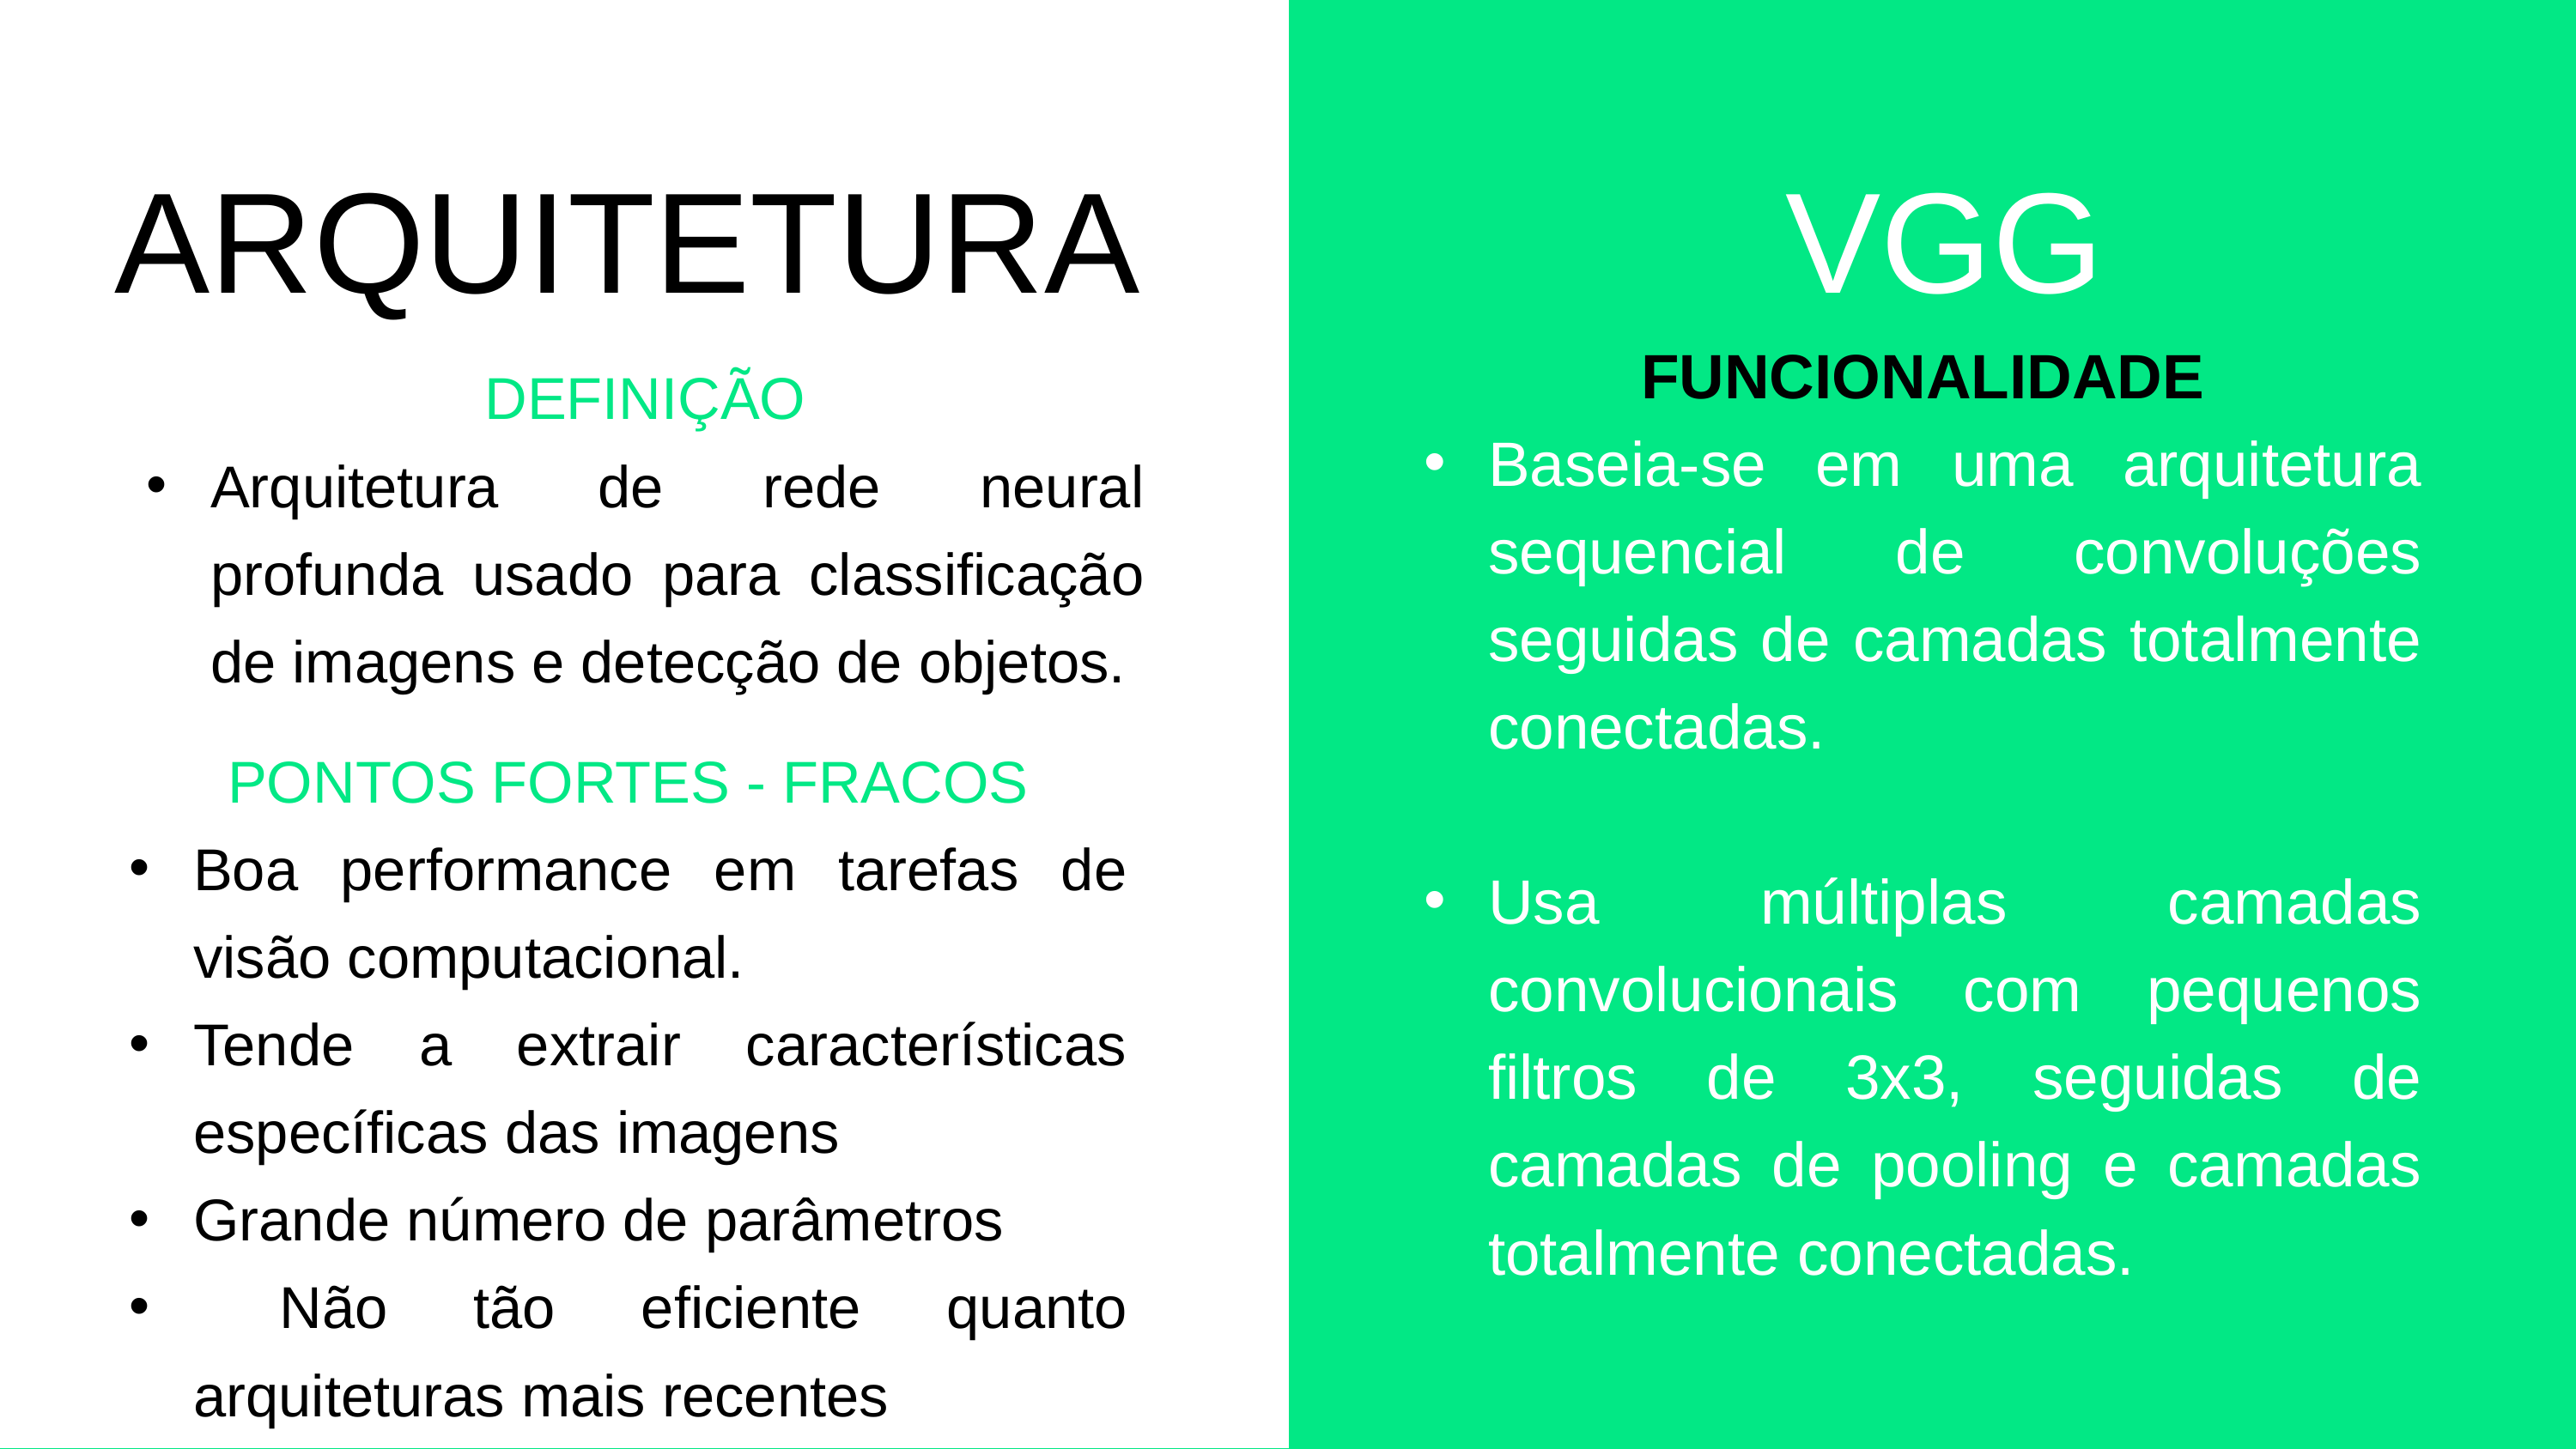

ARQUITETURA
VGG
FUNCIONALIDADE
Baseia-se em uma arquitetura sequencial de convoluções seguidas de camadas totalmente conectadas.

Usa múltiplas camadas convolucionais com pequenos filtros de 3x3, seguidas de camadas de pooling e camadas totalmente conectadas.
DEFINIÇÃO
Arquitetura de rede neural profunda usado para classificação de imagens e detecção de objetos.

PONTOS FORTES - FRACOS
Boa performance em tarefas de visão computacional.
Tende a extrair características específicas das imagens
Grande número de parâmetros
 Não tão eficiente quanto arquiteturas mais recentes